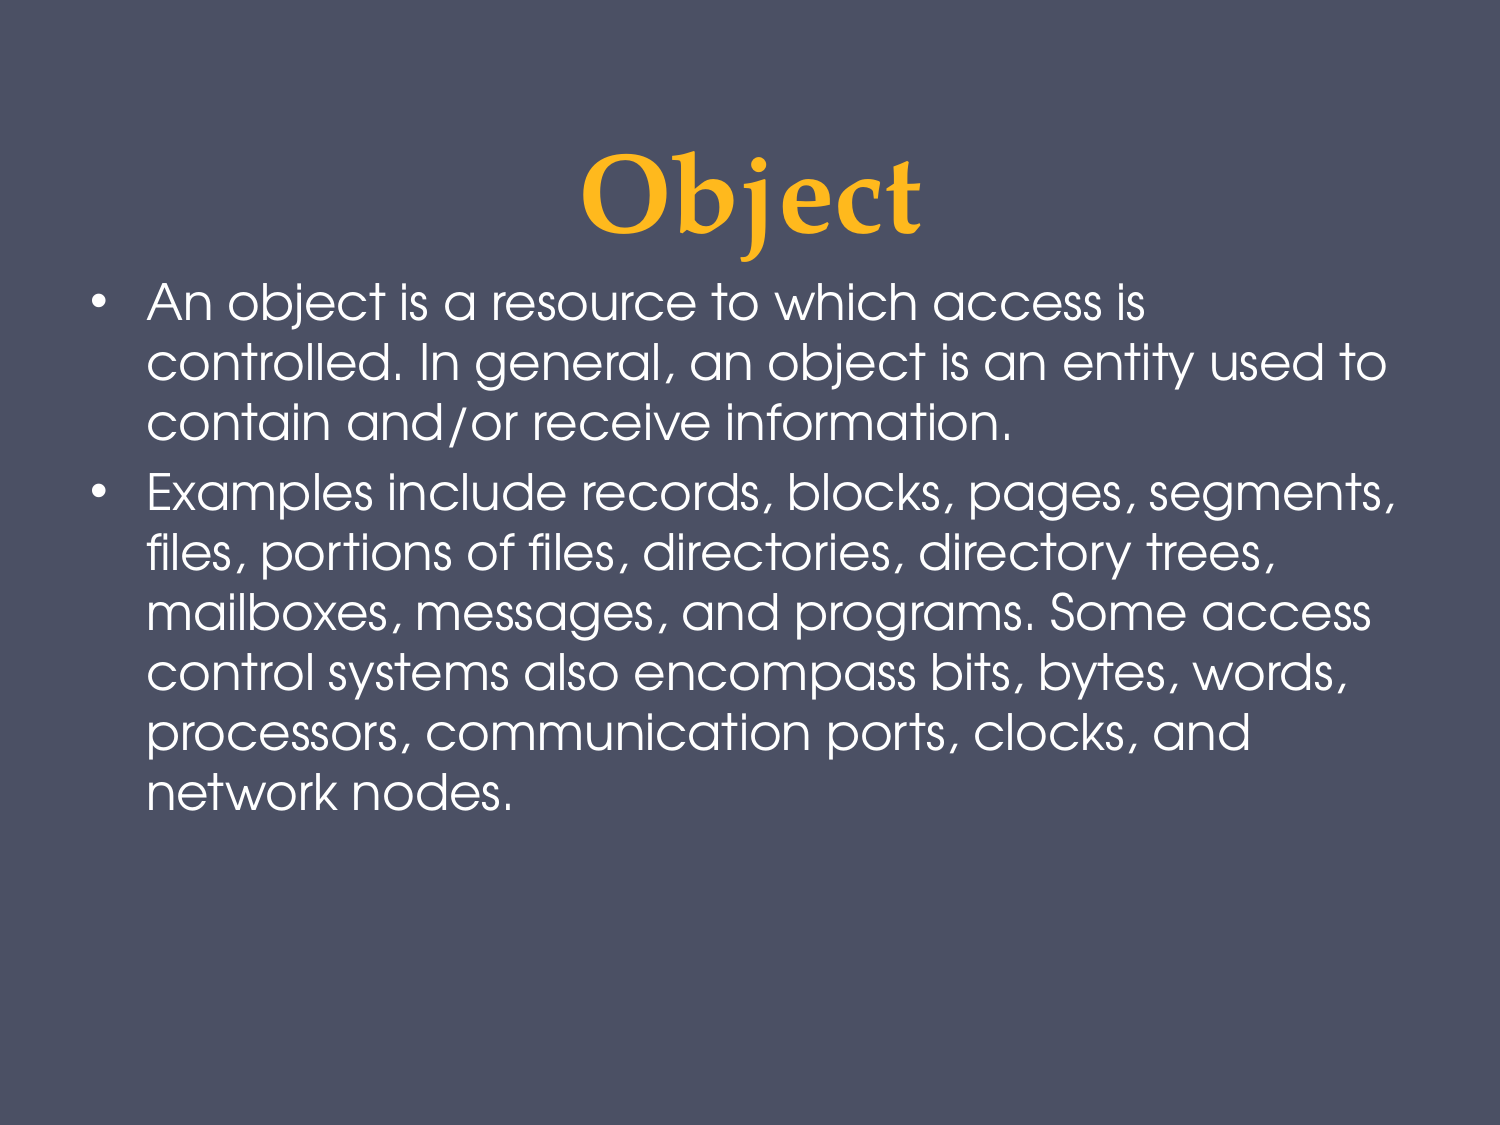

# Object
An object is a resource to which access is controlled. In general, an object is an entity used to contain and/or receive information.
Examples include records, blocks, pages, segments, files, portions of files, directories, directory trees, mailboxes, messages, and programs. Some access control systems also encompass bits, bytes, words, processors, communication ports, clocks, and network nodes.